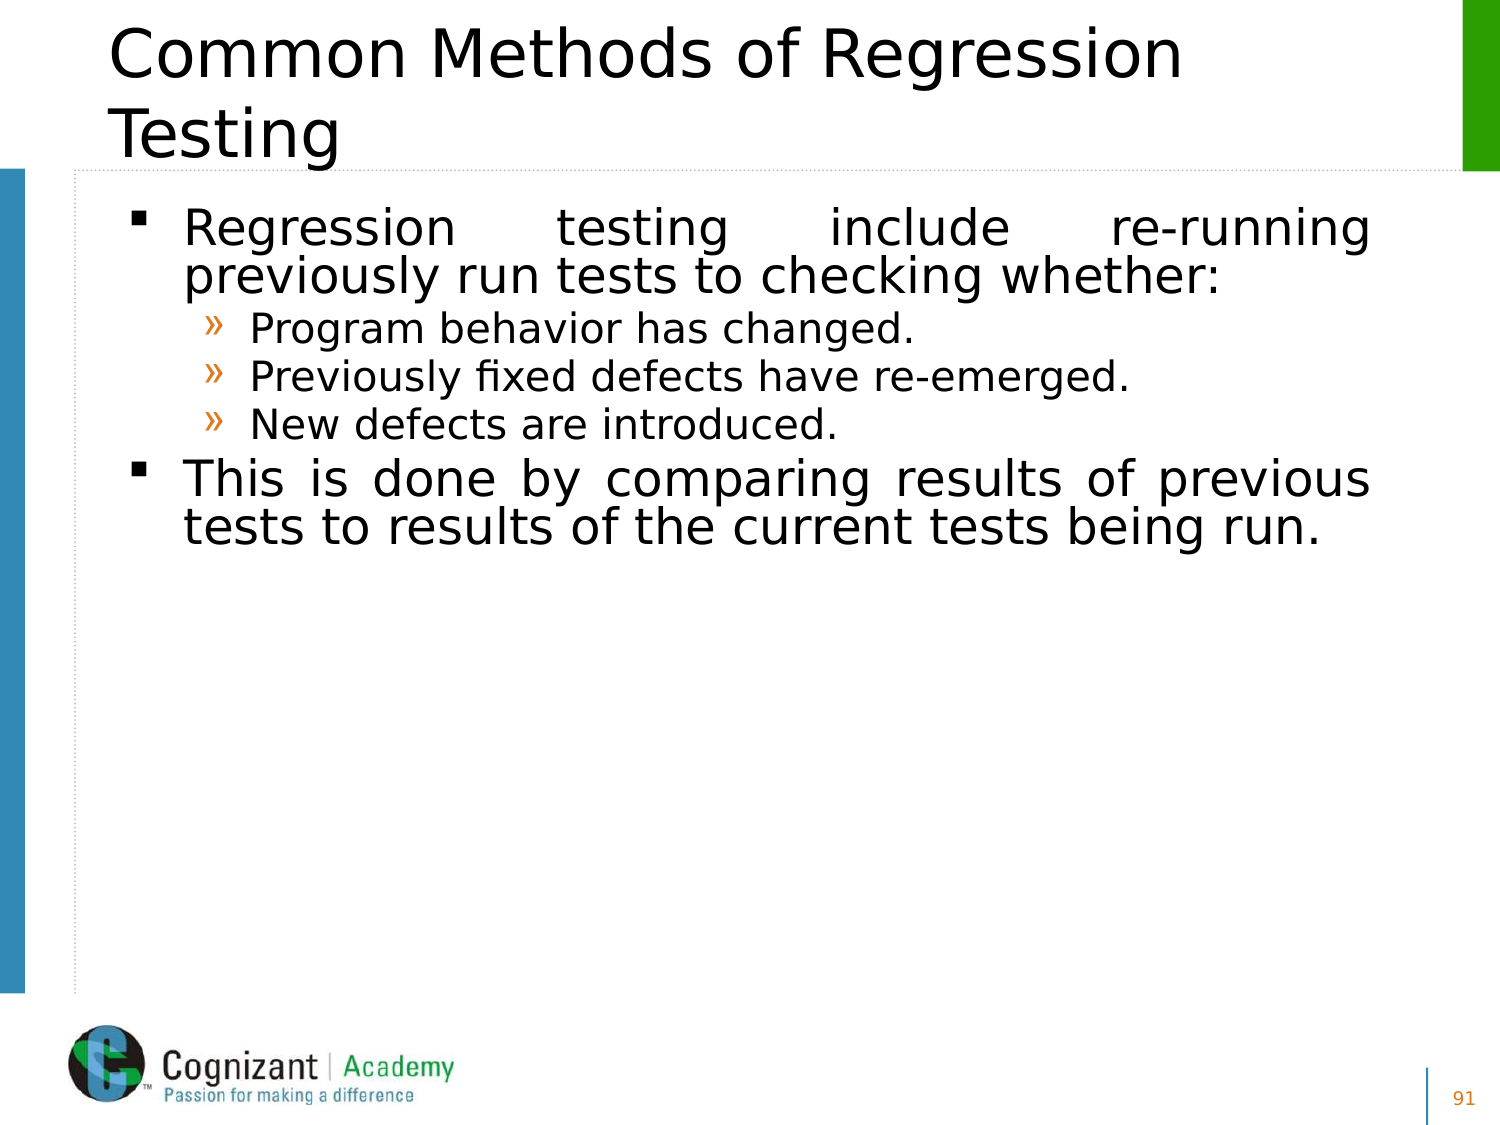

# Common Methods of Regression Testing
Regression testing include re-running previously run tests to checking whether:
Program behavior has changed.
Previously fixed defects have re-emerged.
New defects are introduced.
This is done by comparing results of previous tests to results of the current tests being run.

91